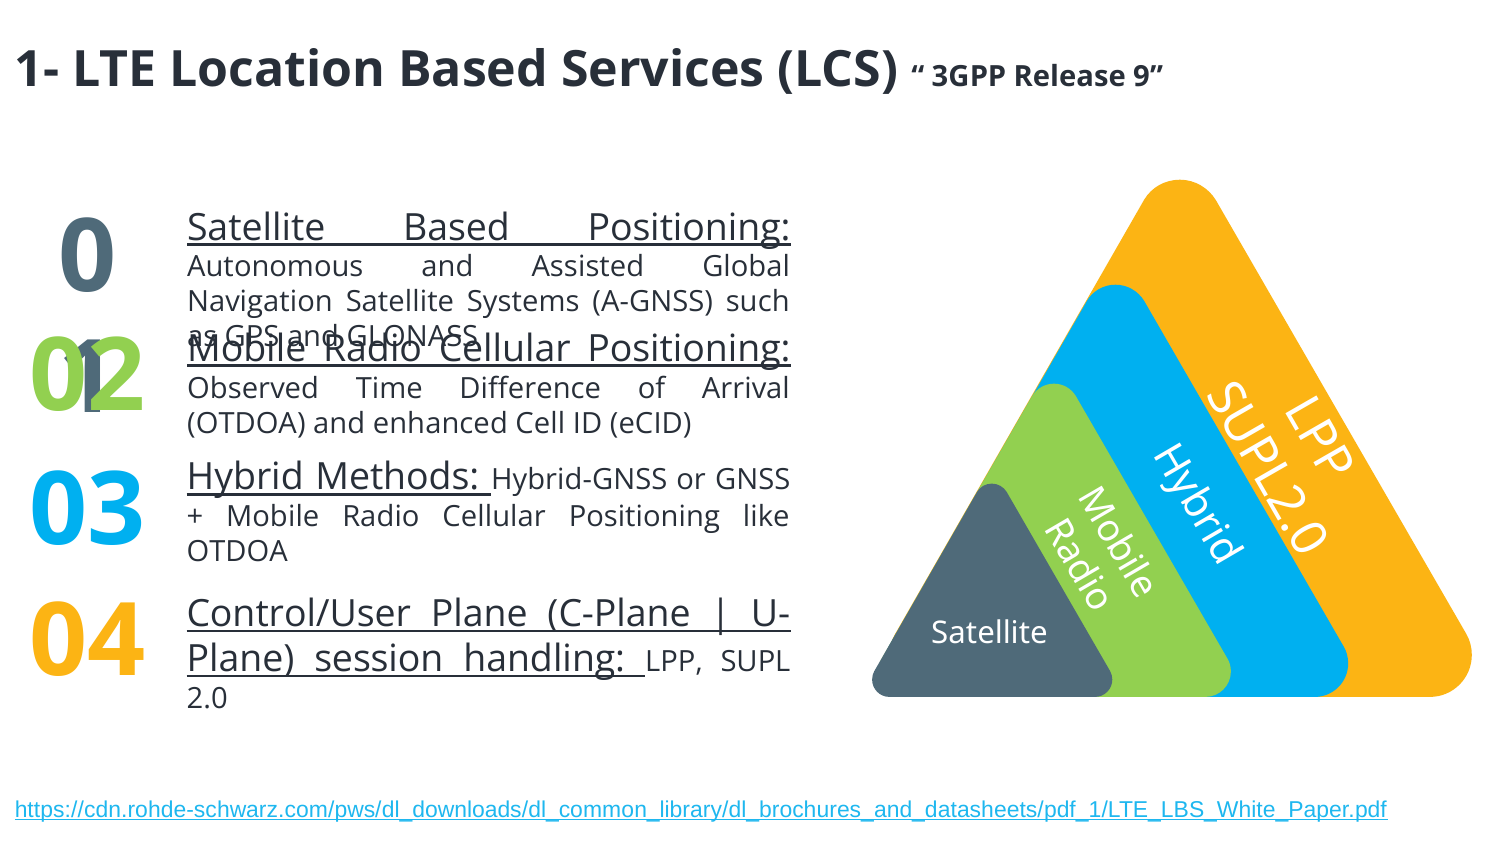

1- LTE Location Based Services (LCS) “ 3GPP Release 9”

01
Satellite Based Positioning: Autonomous and Assisted Global Navigation Satellite Systems (A-GNSS) such as GPS and GLONASS

02
Mobile Radio Cellular Positioning: Observed Time Difference of Arrival (OTDOA) and enhanced Cell ID (eCID)

LPP SUPL2.0
03
Hybrid Methods: Hybrid-GNSS or GNSS + Mobile Radio Cellular Positioning like OTDOA
Hybrid

Mobile Radio
04
Control/User Plane (C-Plane | U-Plane) session handling: LPP, SUPL 2.0
Satellite
https://cdn.rohde-schwarz.com/pws/dl_downloads/dl_common_library/dl_brochures_and_datasheets/pdf_1/LTE_LBS_White_Paper.pdf